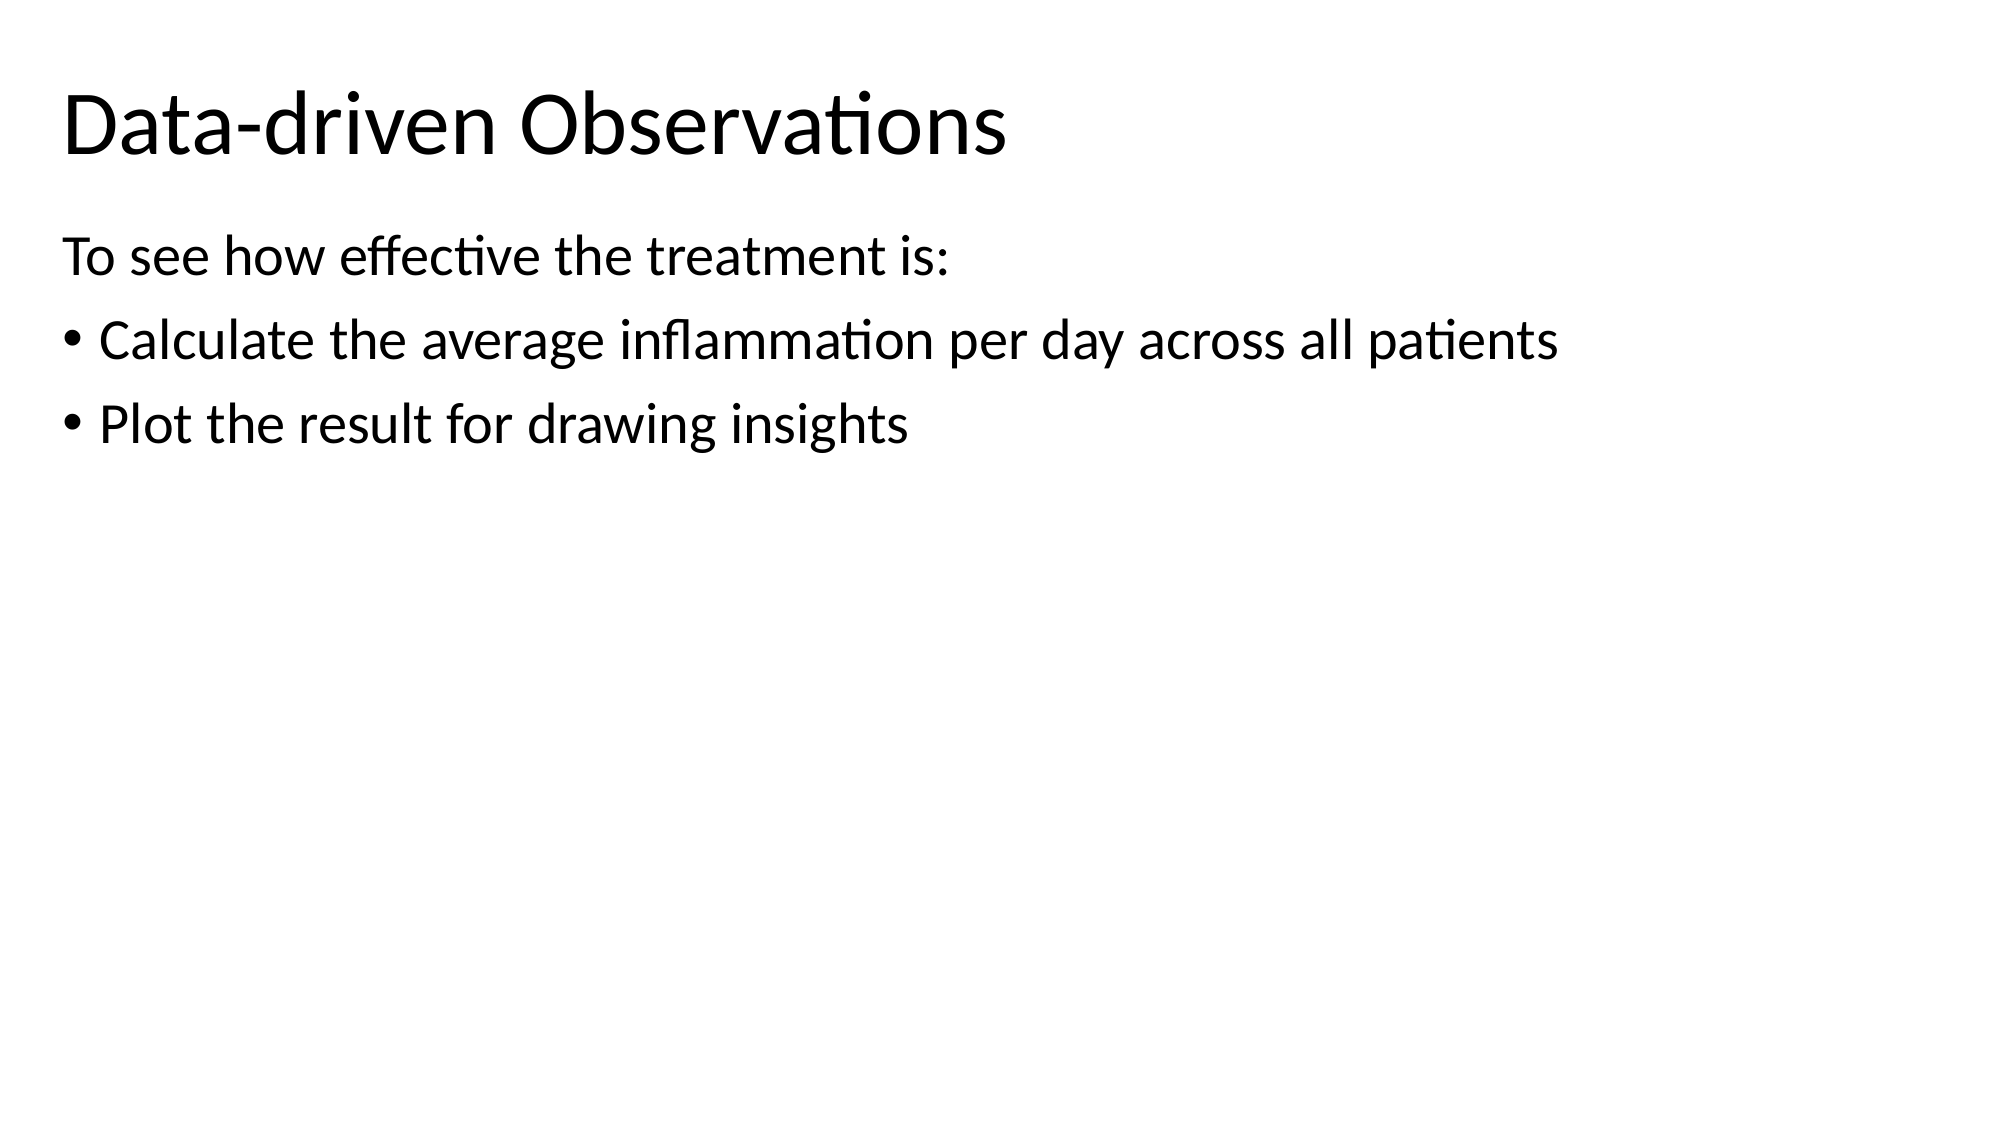

# Data-driven Observations
To see how effective the treatment is:
Calculate the average inflammation per day across all patients
Plot the result for drawing insights